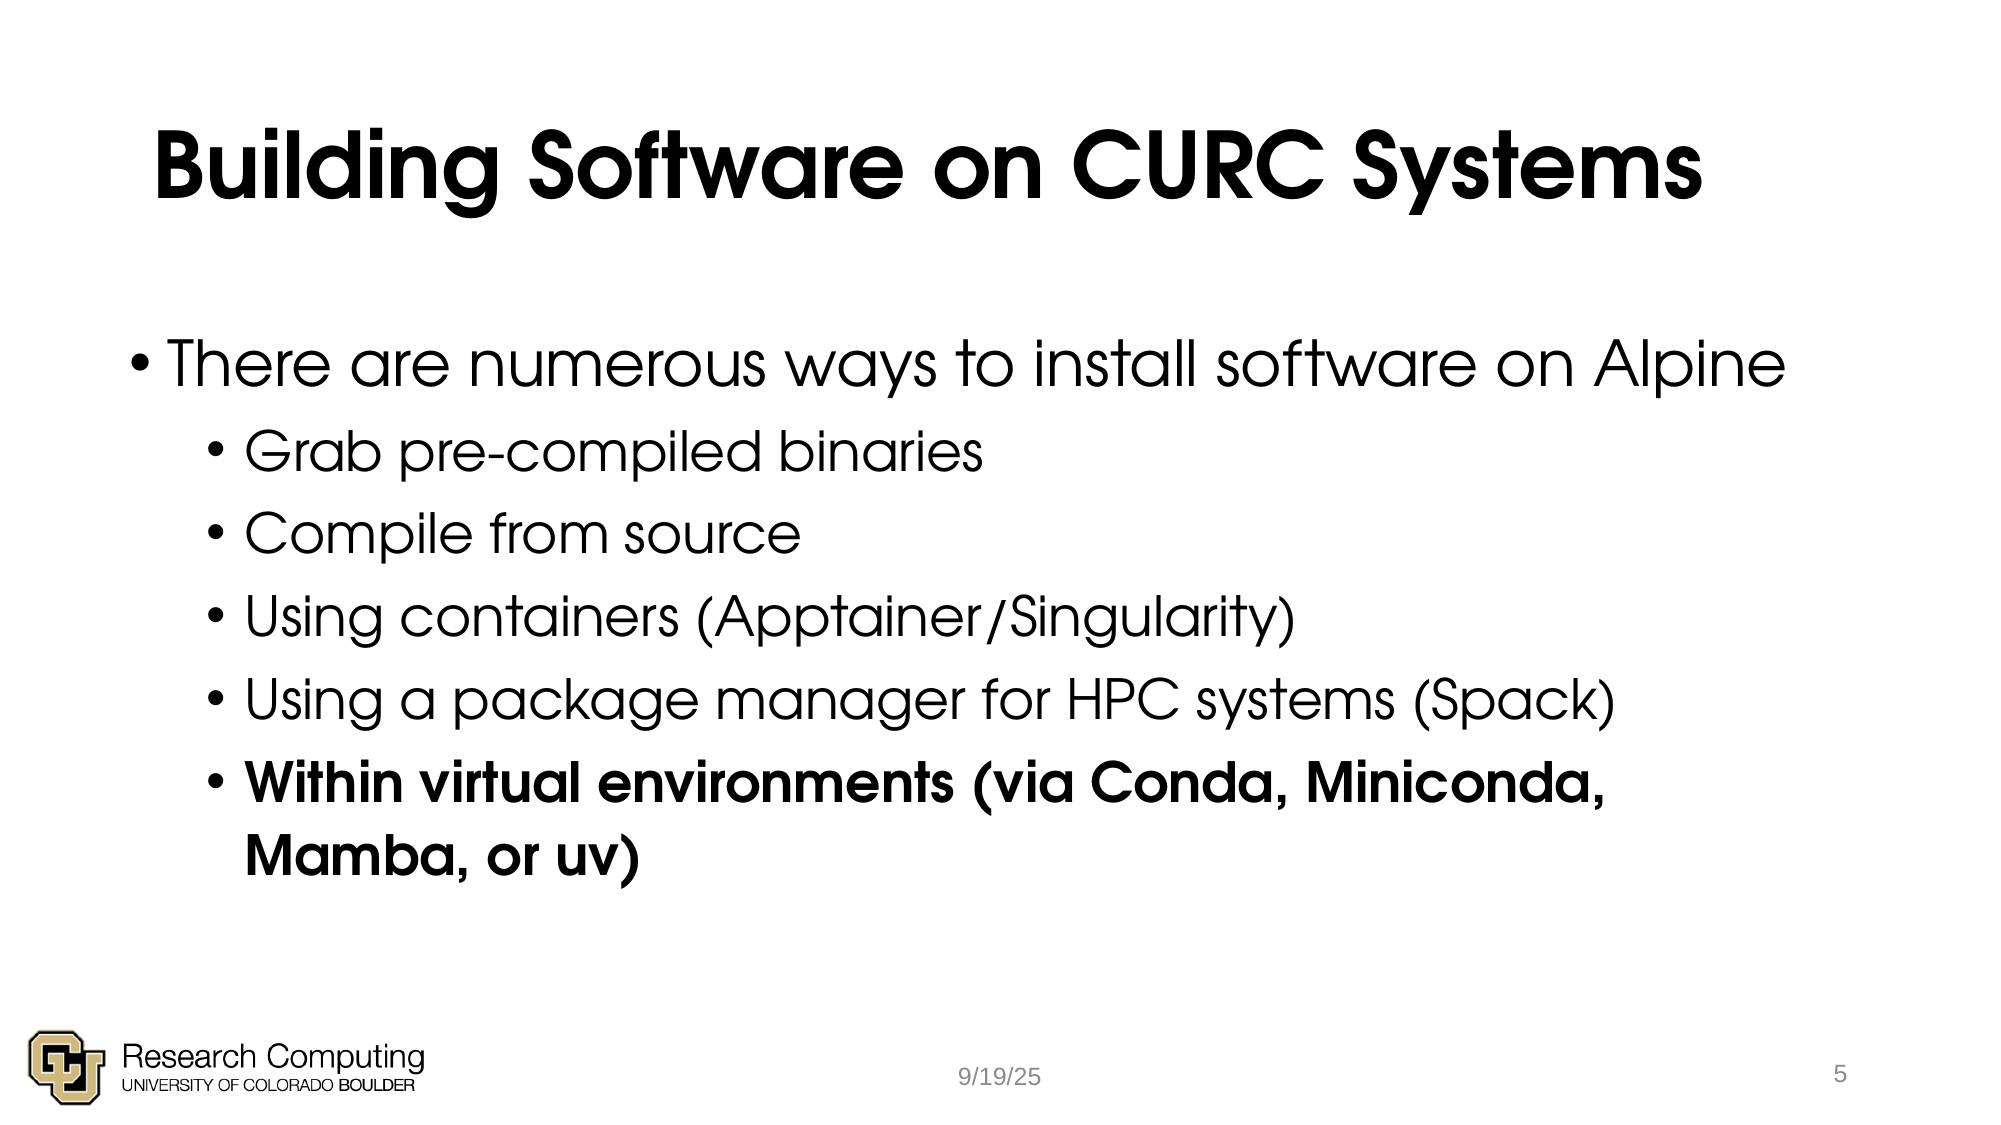

# Building Software on CURC Systems
There are numerous ways to install software on Alpine
Grab pre-compiled binaries
Compile from source
Using containers (Apptainer/Singularity)
Using a package manager for HPC systems (Spack)
Within virtual environments (via Conda, Miniconda, Mamba, or uv)

5
9/19/25